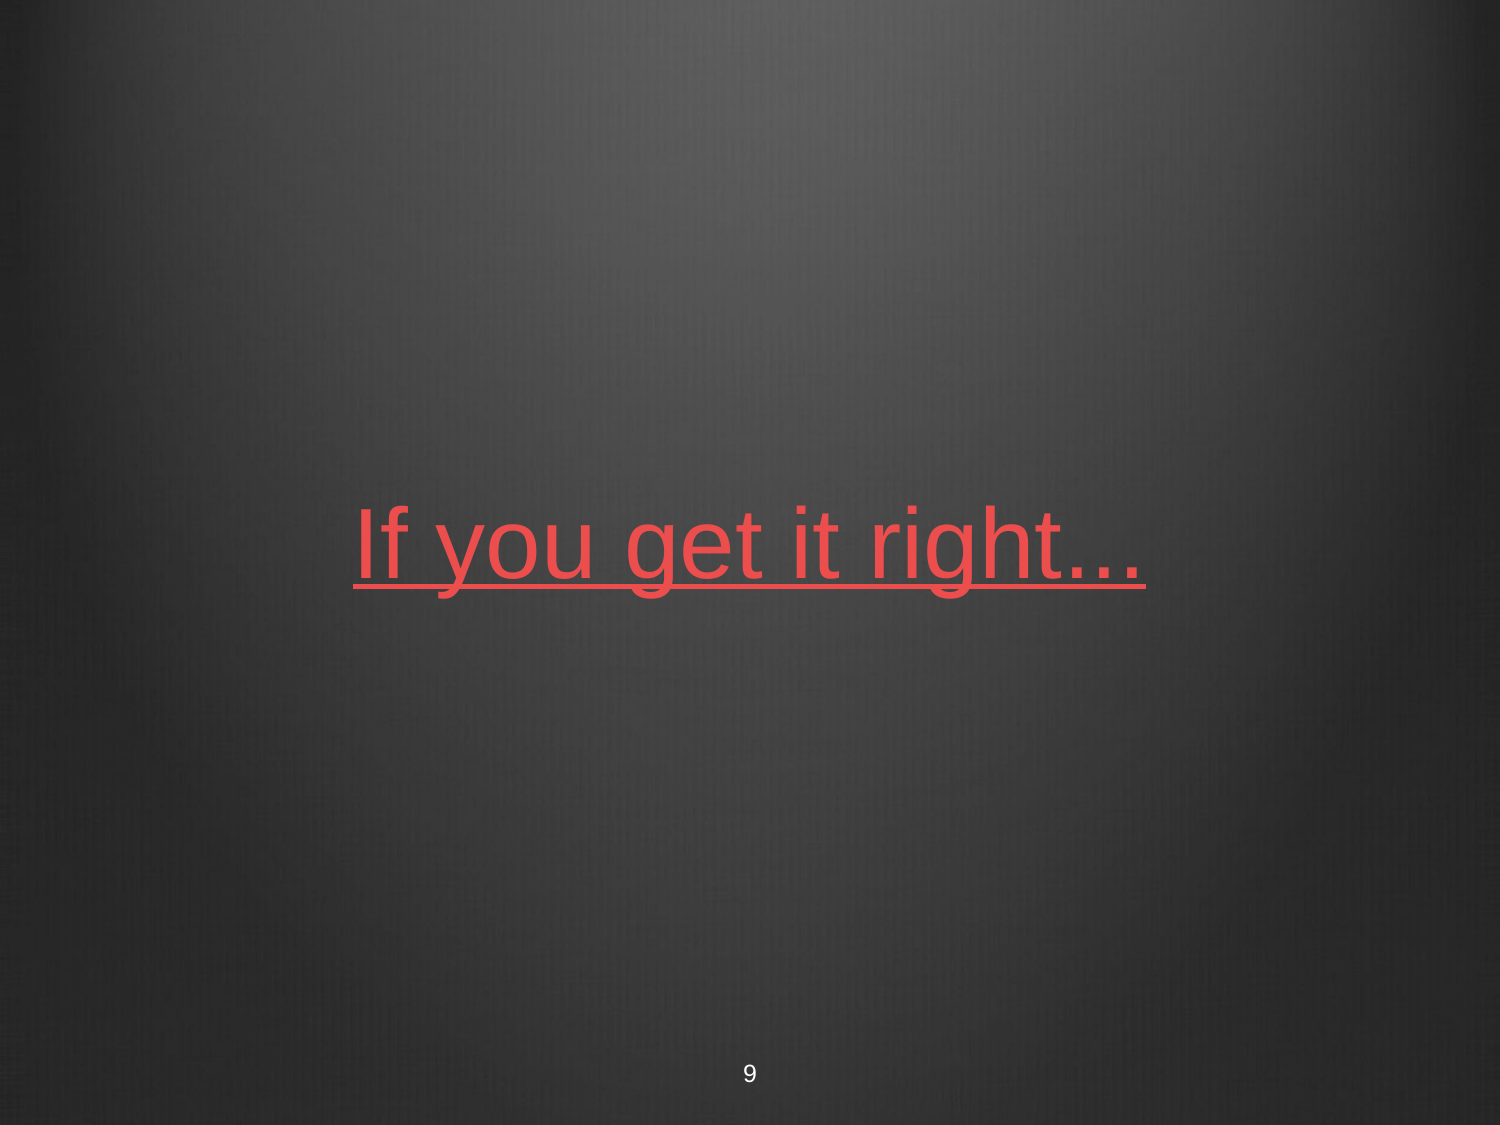

# If you get it right...

9